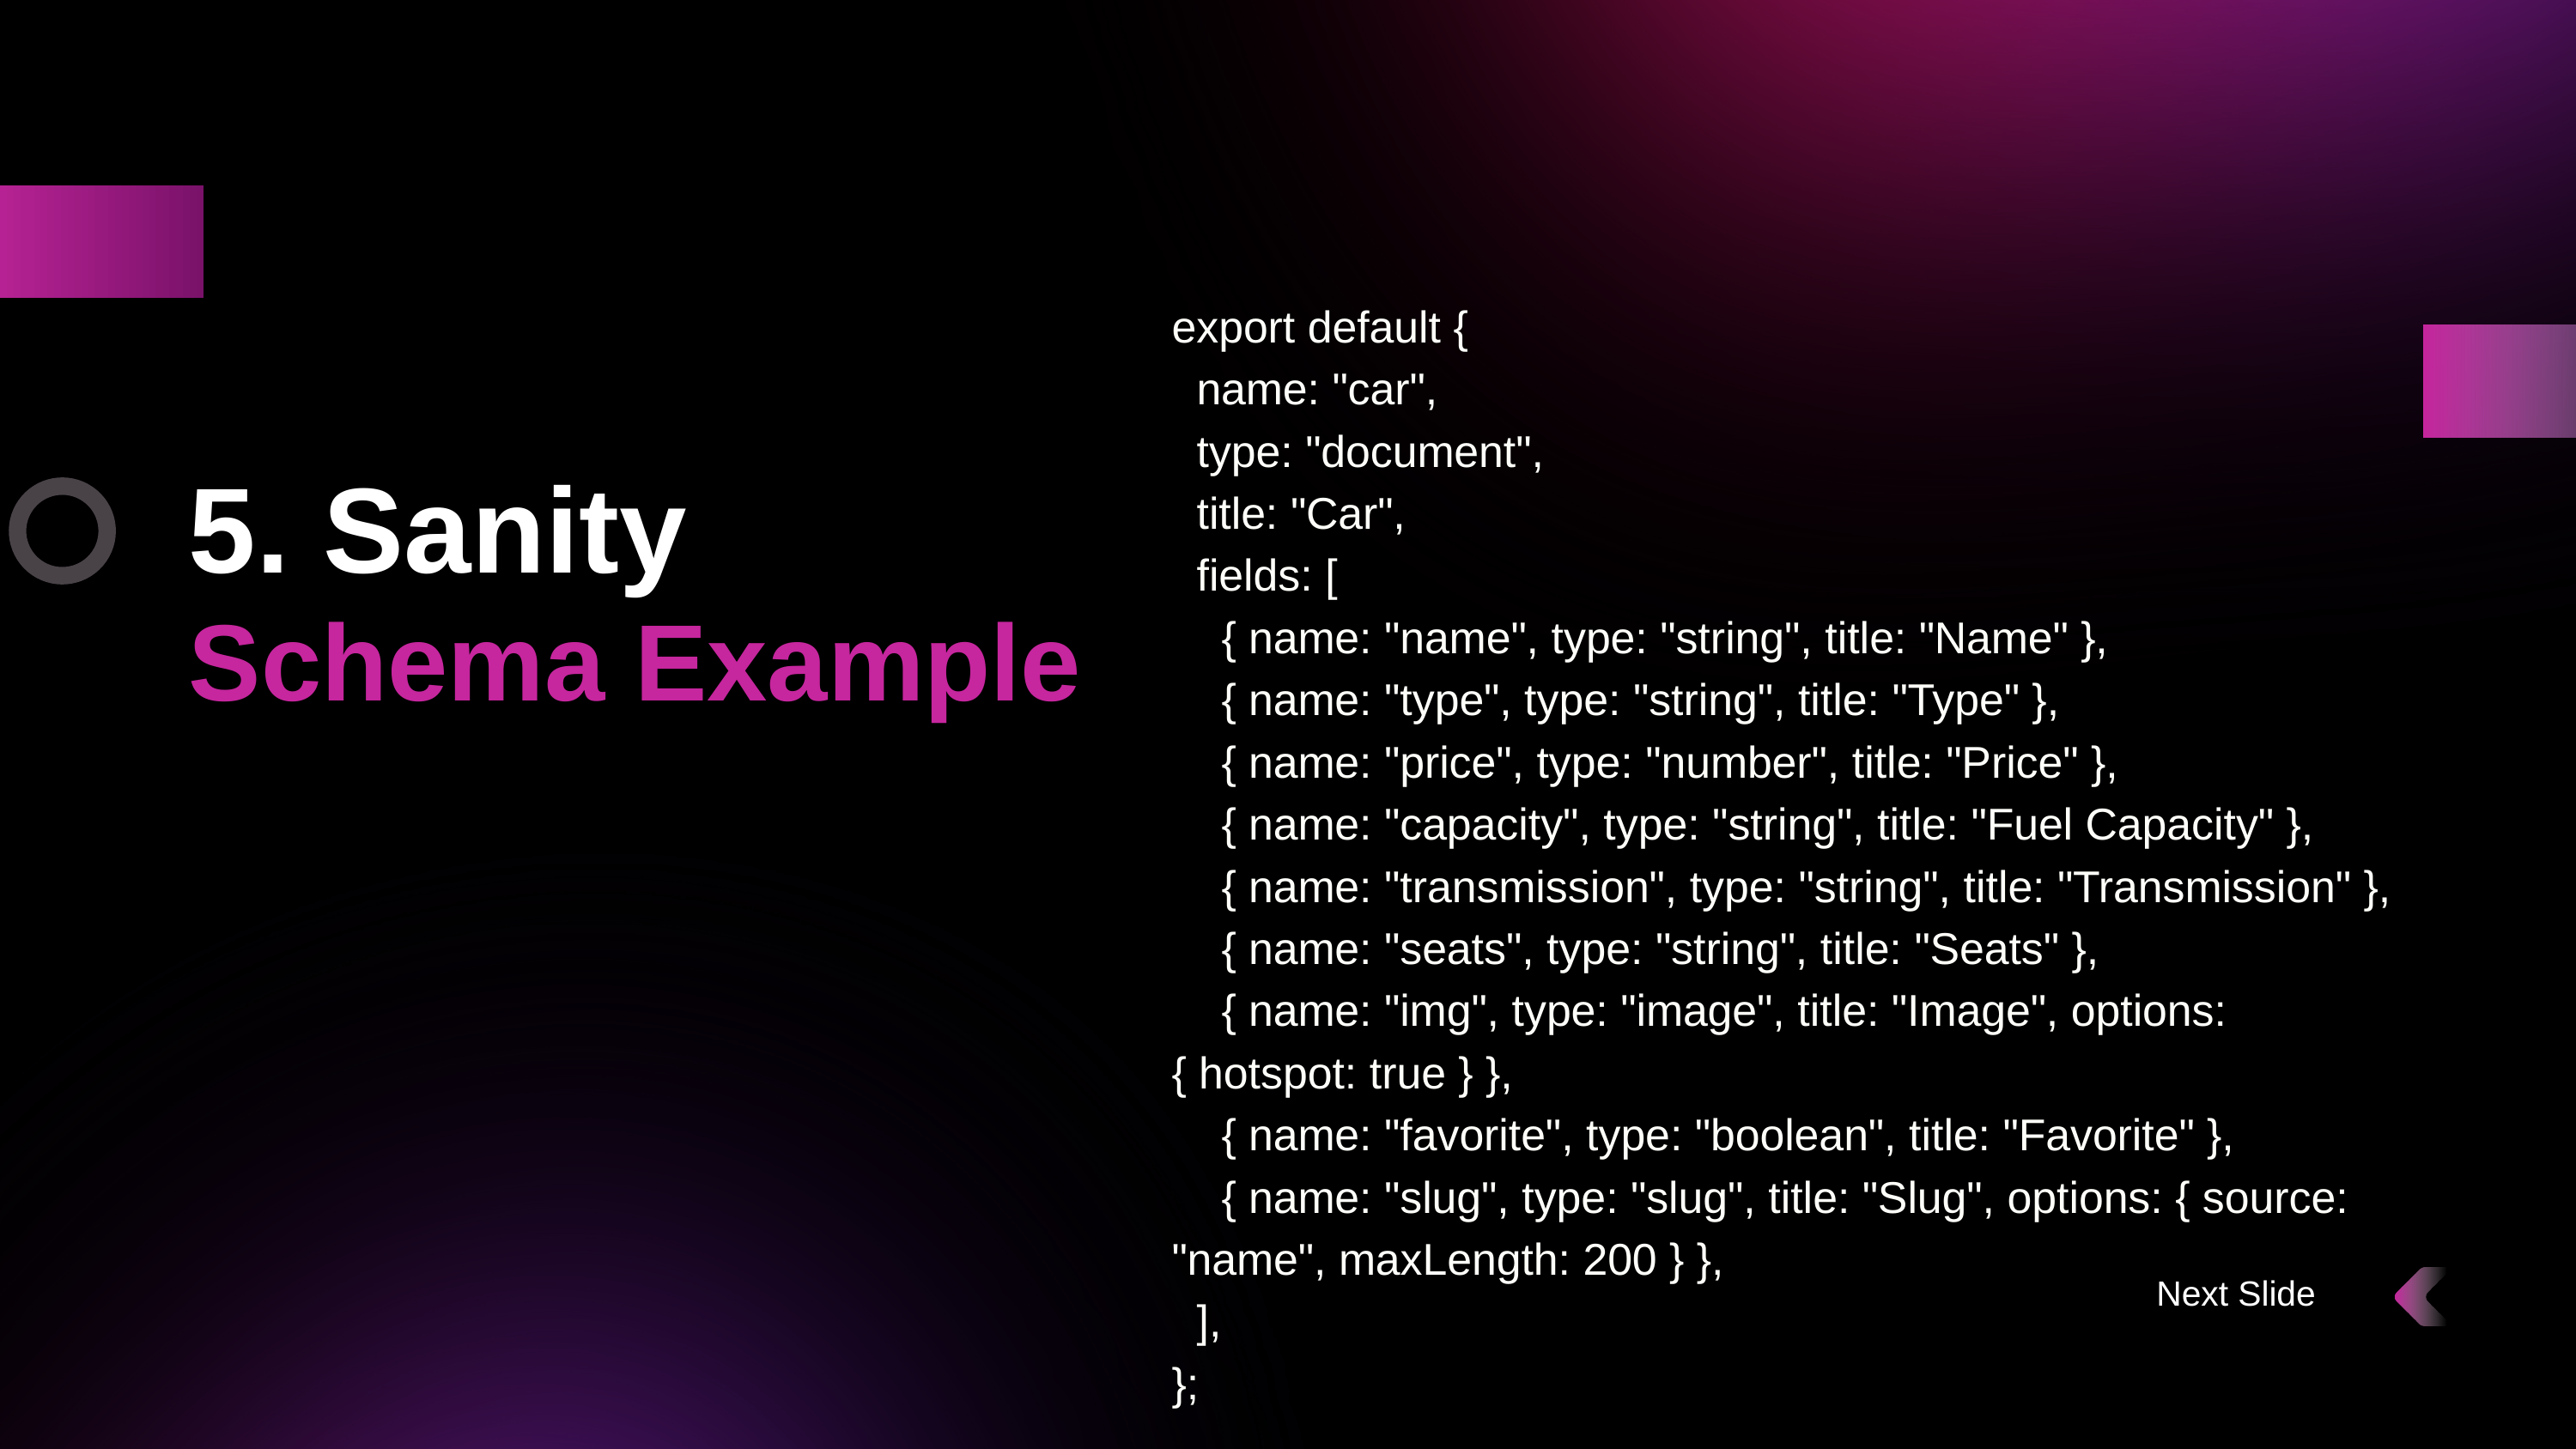

export default {
  name: "car",
  type: "document",
  title: "Car",
  fields: [
    { name: "name", type: "string", title: "Name" },
    { name: "type", type: "string", title: "Type" },
    { name: "price", type: "number", title: "Price" },
    { name: "capacity", type: "string", title: "Fuel Capacity" },
    { name: "transmission", type: "string", title: "Transmission" },
    { name: "seats", type: "string", title: "Seats" },
    { name: "img", type: "image", title: "Image", options: { hotspot: true } },
    { name: "favorite", type: "boolean", title: "Favorite" },
    { name: "slug", type: "slug", title: "Slug", options: { source: "name", maxLength: 200 } },
  ],
};

5. Sanity

Schema Example

Next Slide